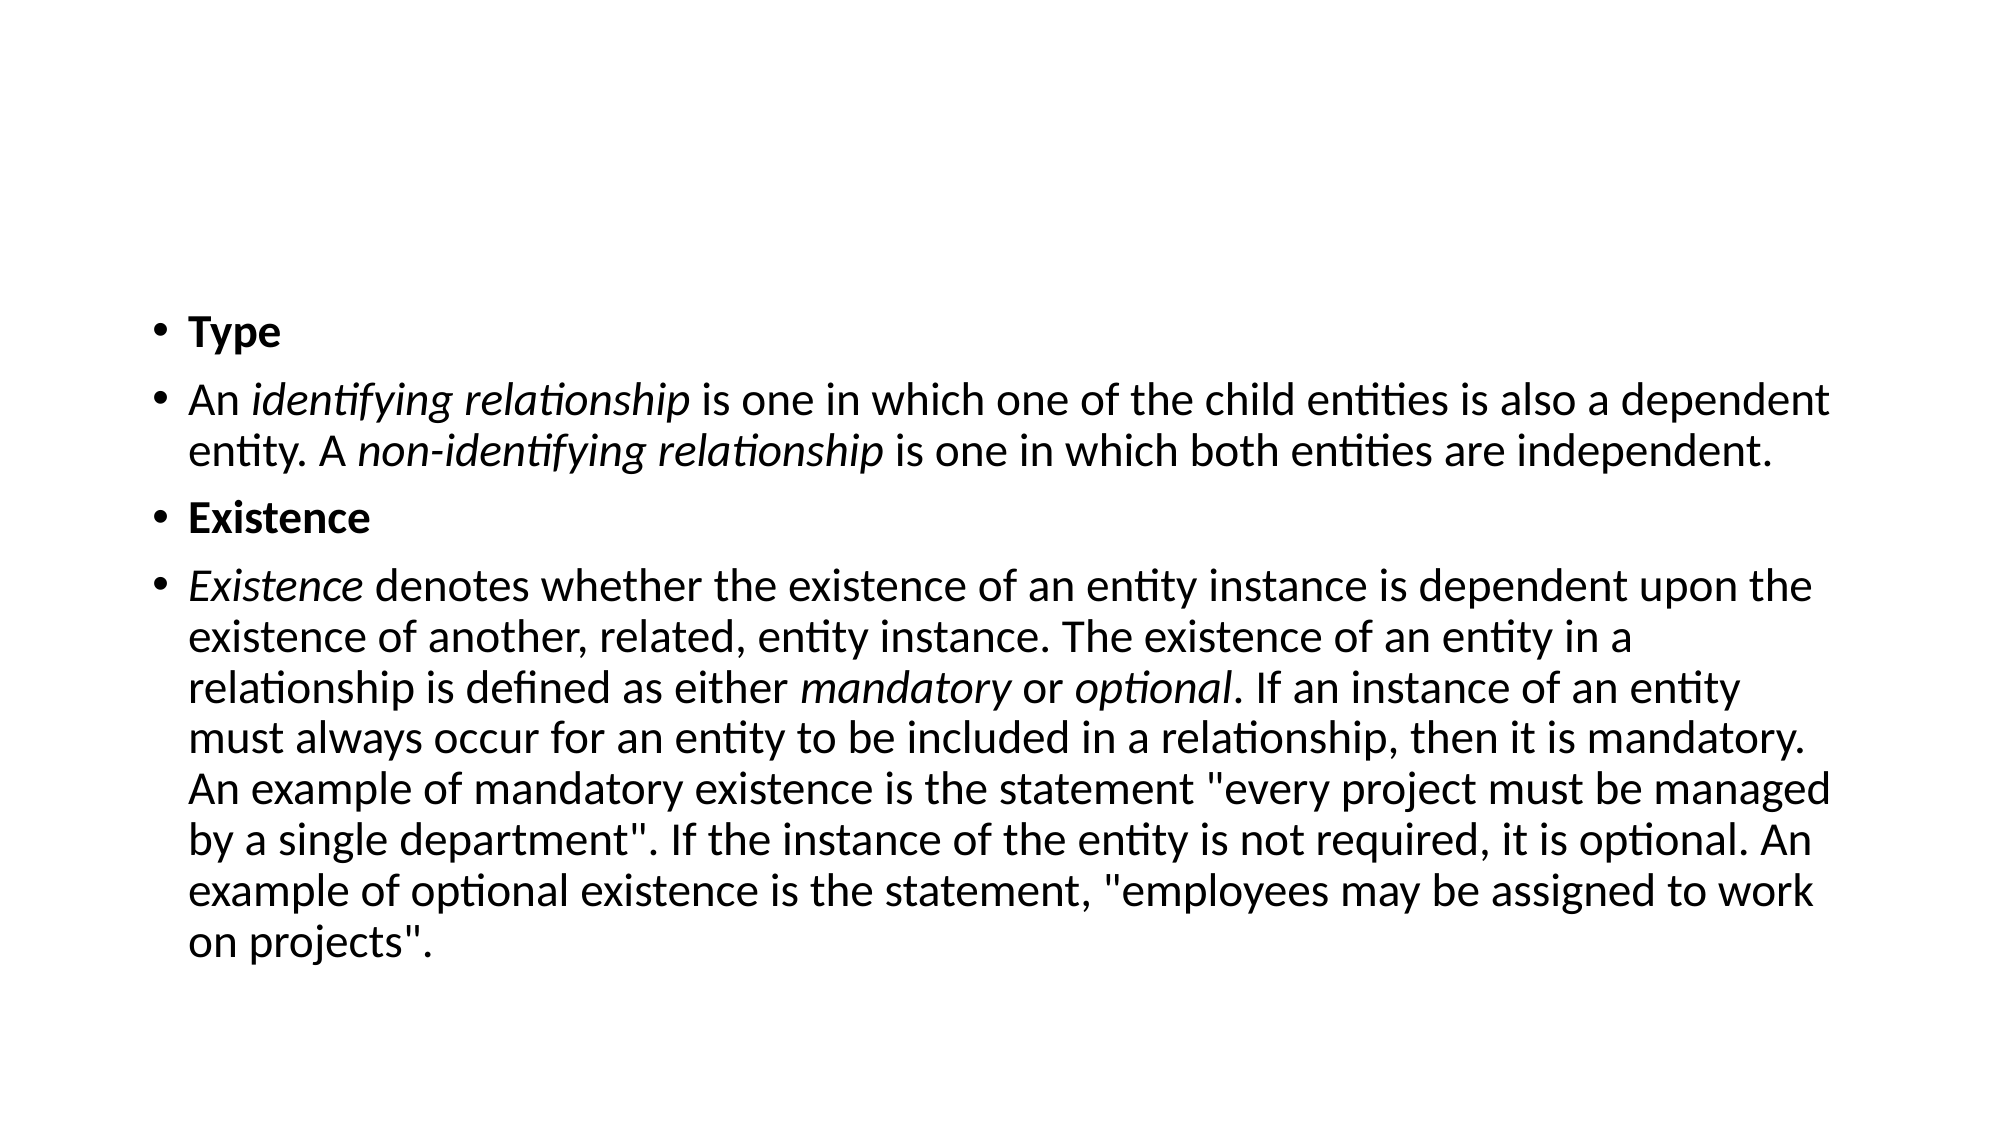

#
Type
An identifying relationship is one in which one of the child entities is also a dependent entity. A non-identifying relationship is one in which both entities are independent.
Existence
Existence denotes whether the existence of an entity instance is dependent upon the existence of another, related, entity instance. The existence of an entity in a relationship is defined as either mandatory or optional. If an instance of an entity must always occur for an entity to be included in a relationship, then it is mandatory. An example of mandatory existence is the statement "every project must be managed by a single department". If the instance of the entity is not required, it is optional. An example of optional existence is the statement, "employees may be assigned to work on projects".